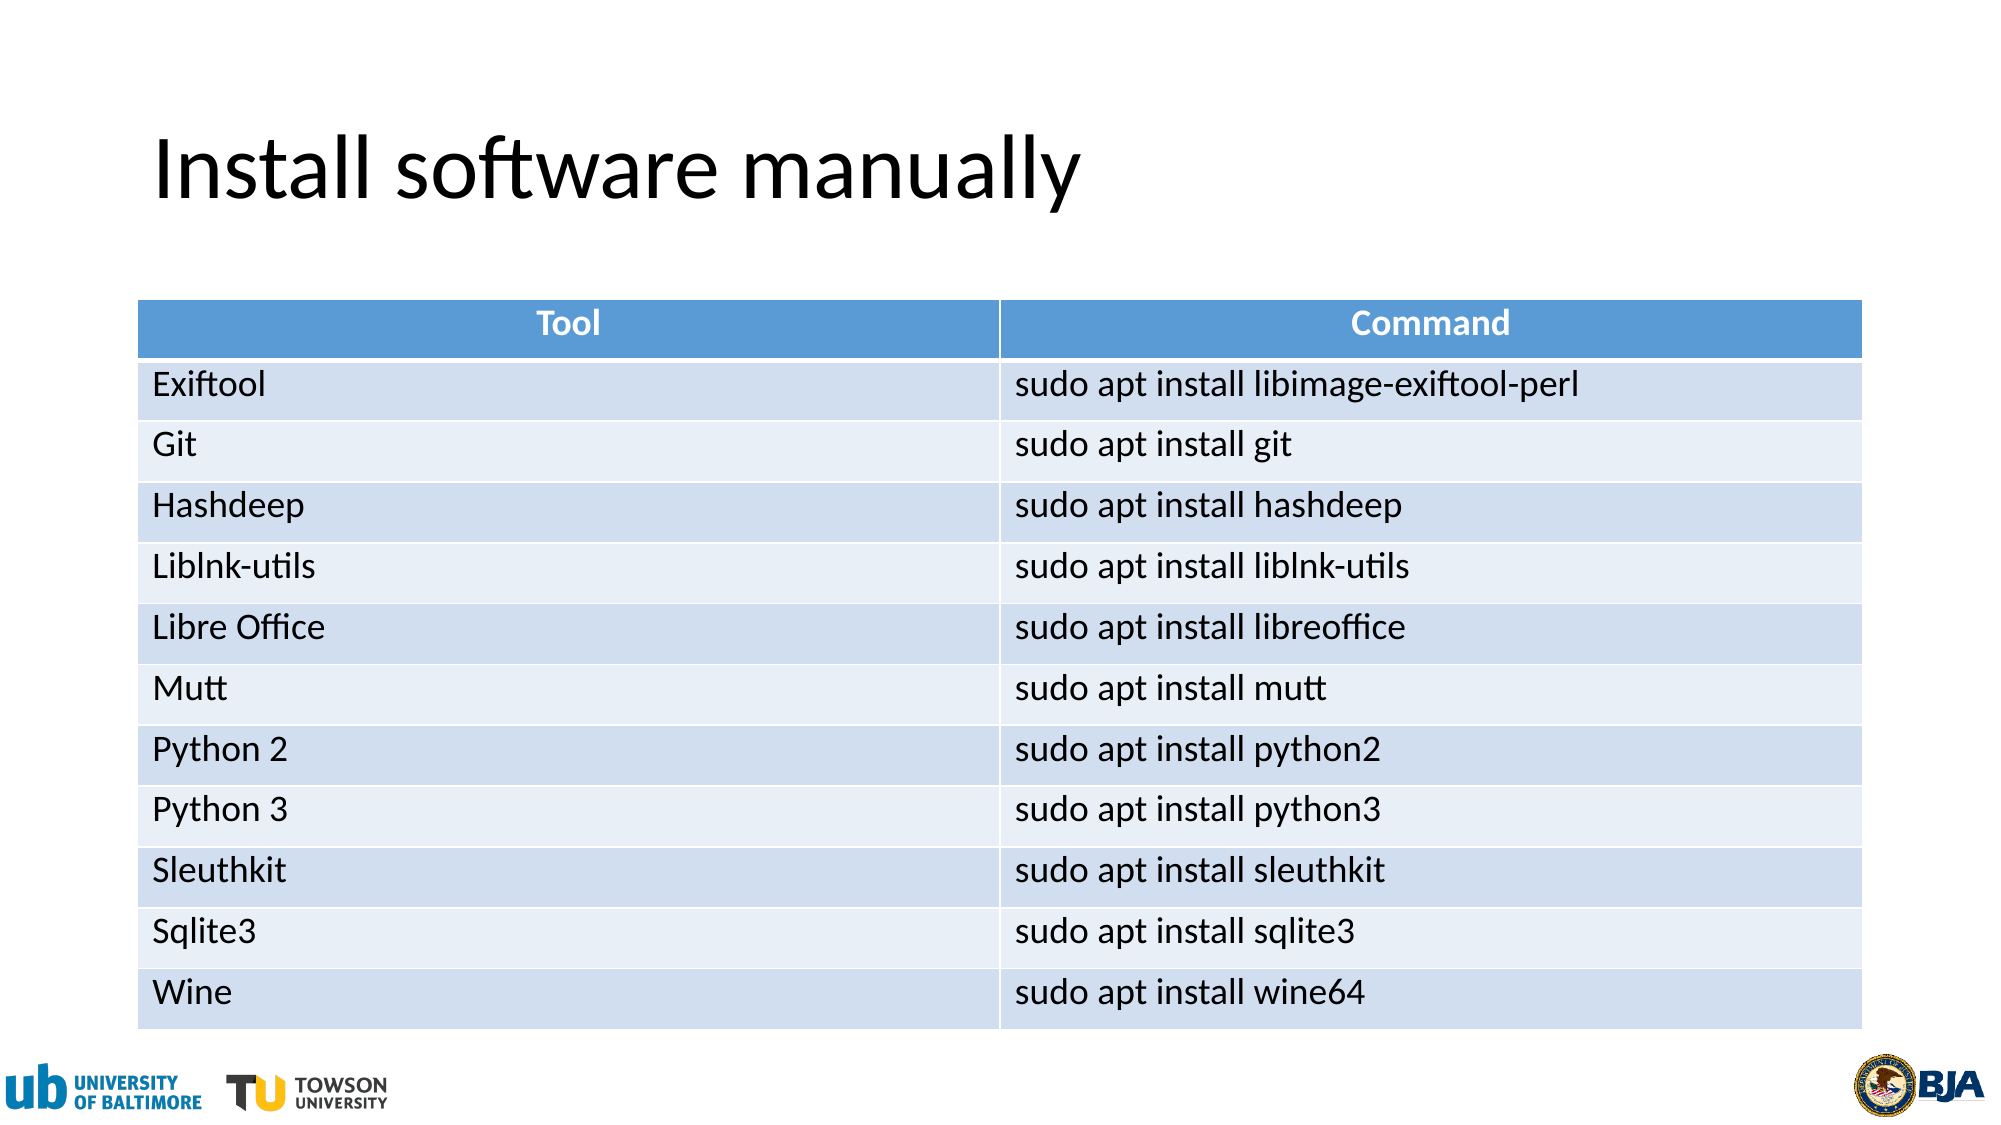

# Install software manually
| Tool | Command |
| --- | --- |
| Exiftool | sudo apt install libimage-exiftool-perl |
| Git | sudo apt install git |
| Hashdeep | sudo apt install hashdeep |
| Liblnk-utils | sudo apt install liblnk-utils |
| Libre Office | sudo apt install libreoffice |
| Mutt | sudo apt install mutt |
| Python 2 | sudo apt install python2 |
| Python 3 | sudo apt install python3 |
| Sleuthkit | sudo apt install sleuthkit |
| Sqlite3 | sudo apt install sqlite3 |
| Wine | sudo apt install wine64 |